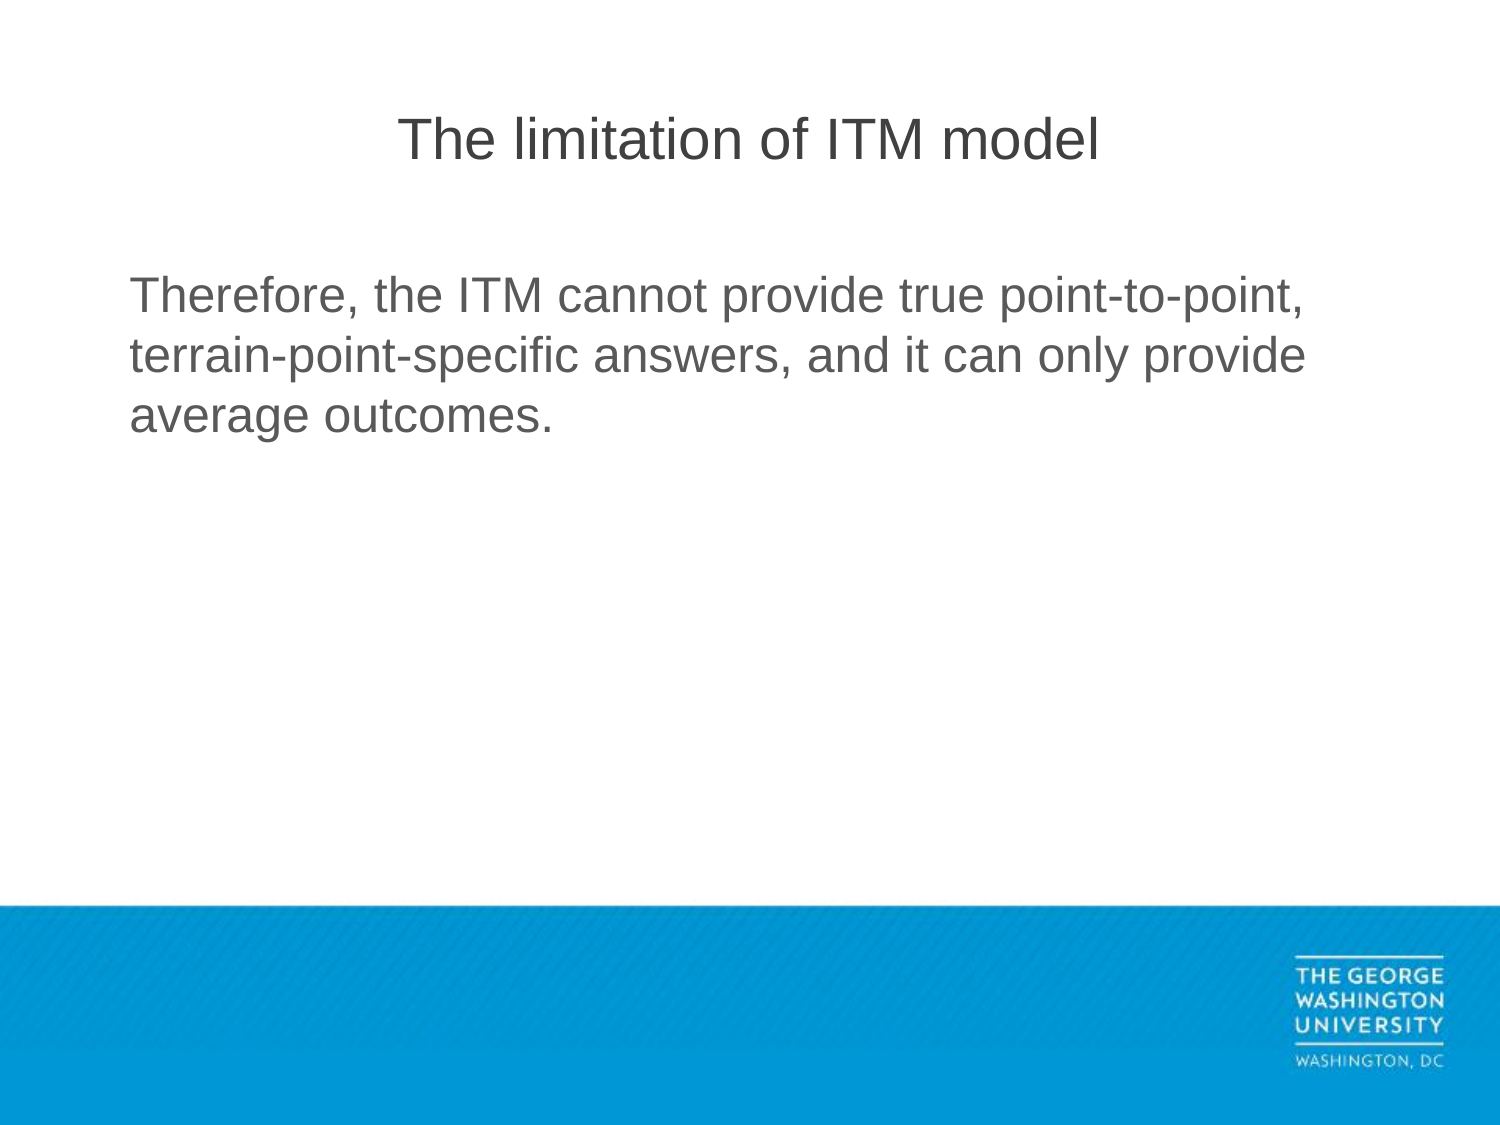

# The limitation of ITM model
Therefore, the ITM cannot provide true point-to-point, terrain-point-specific answers, and it can only provide average outcomes.